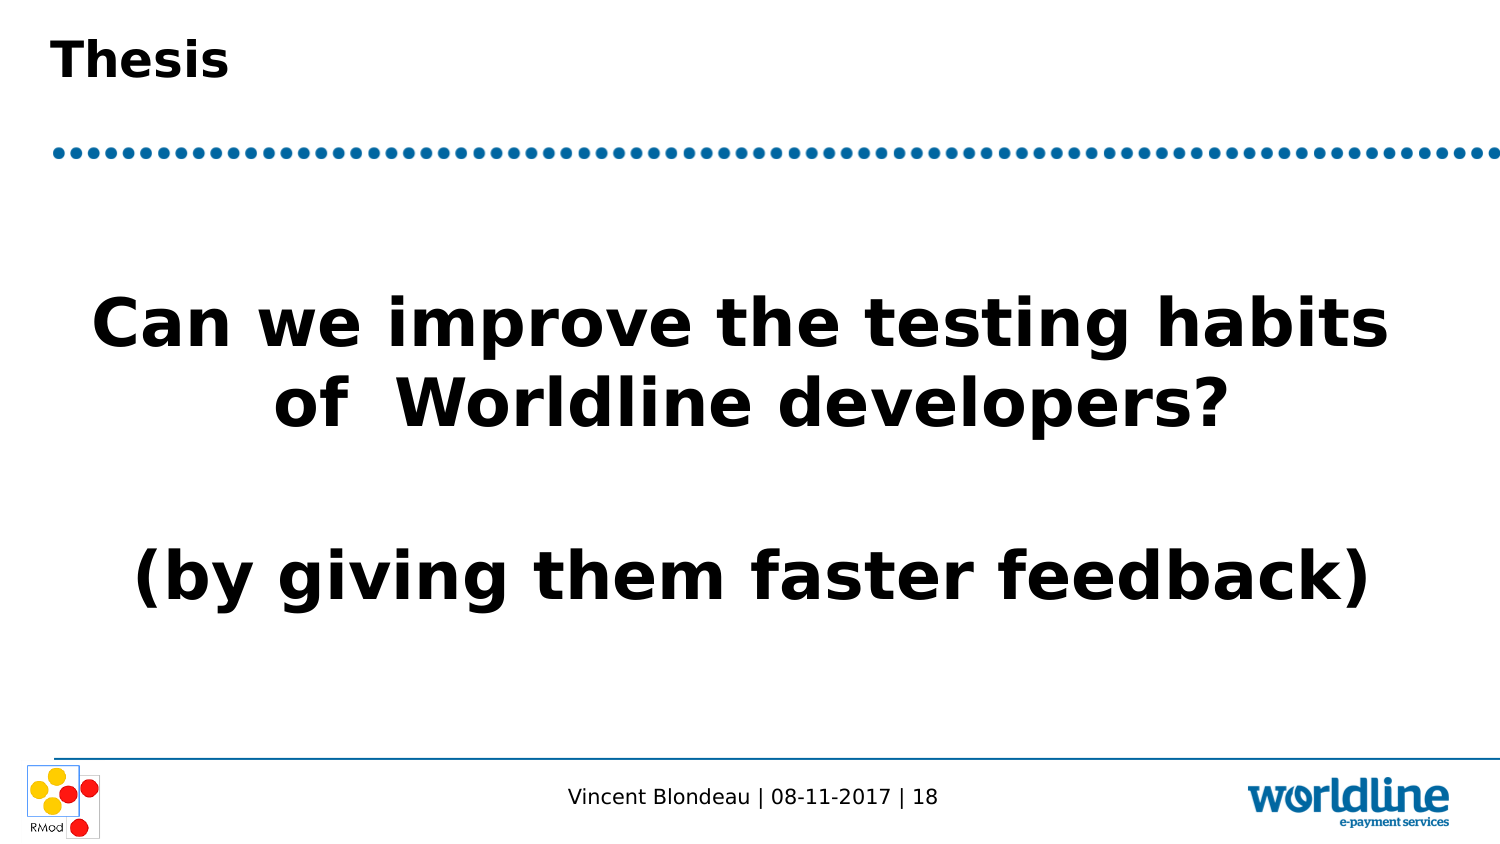

# Thesis

Can we improve the testing habits
of  Worldline developers?
(by giving them faster feedback)